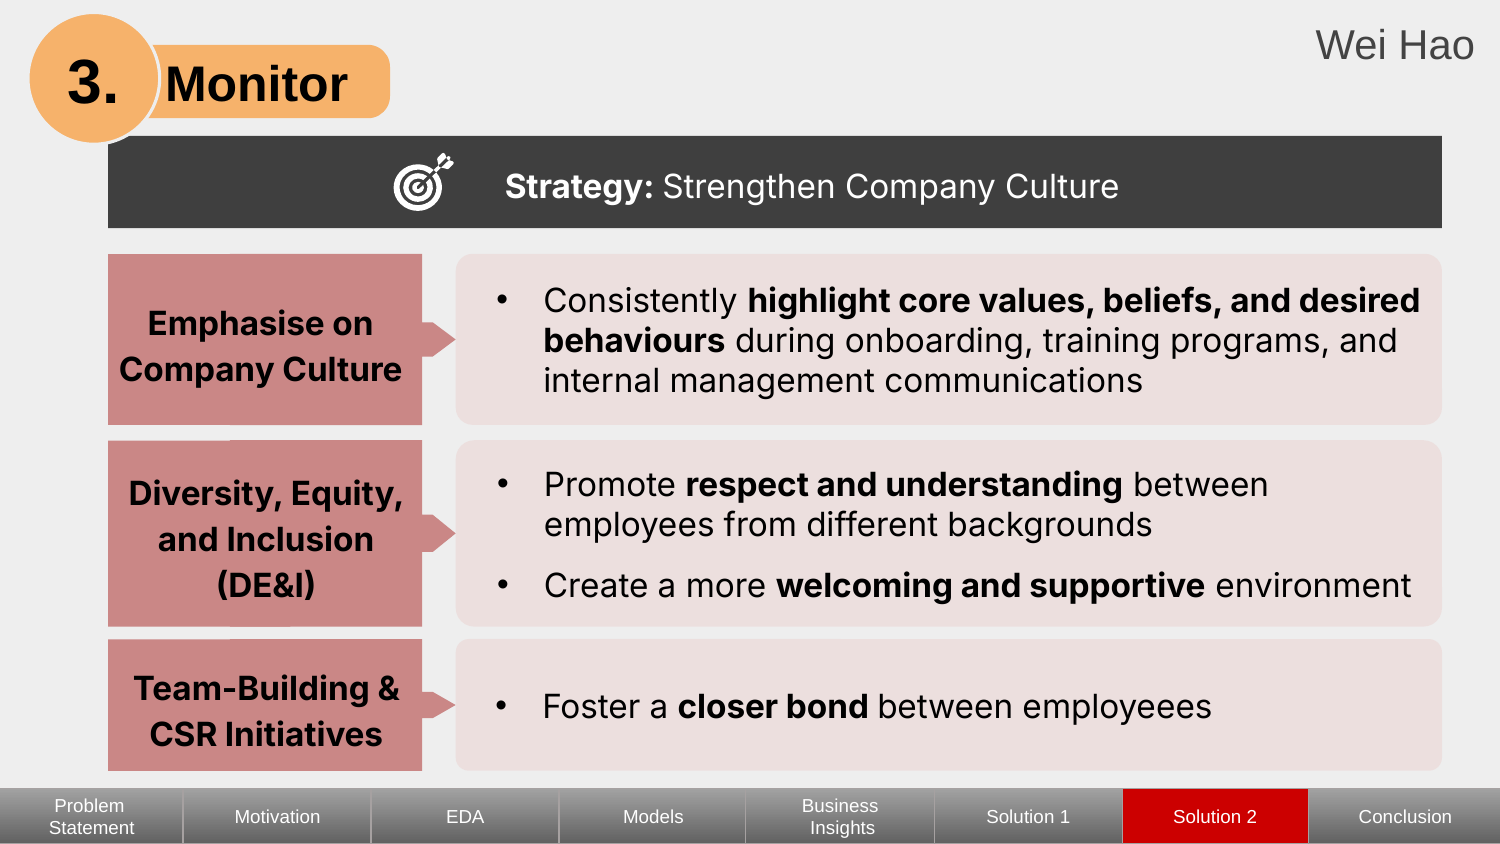

3.
Wei Hao
Monitor
Strategy: Strengthen Company Culture

Consistently highlight core values, beliefs, and desired behaviours during onboarding, training programs, and internal management communications

Emphasise on Company Culture
Promote respect and understanding between employees from different backgrounds
Create a more welcoming and supportive environment

Diversity, Equity, and Inclusion (DE&I)
Foster a closer bond between employeees

Team-Building & CSR Initiatives
Problem
Statement
Motivation
EDA
Models
Business
 Insights
Solution 1
Solution 2
Conclusion